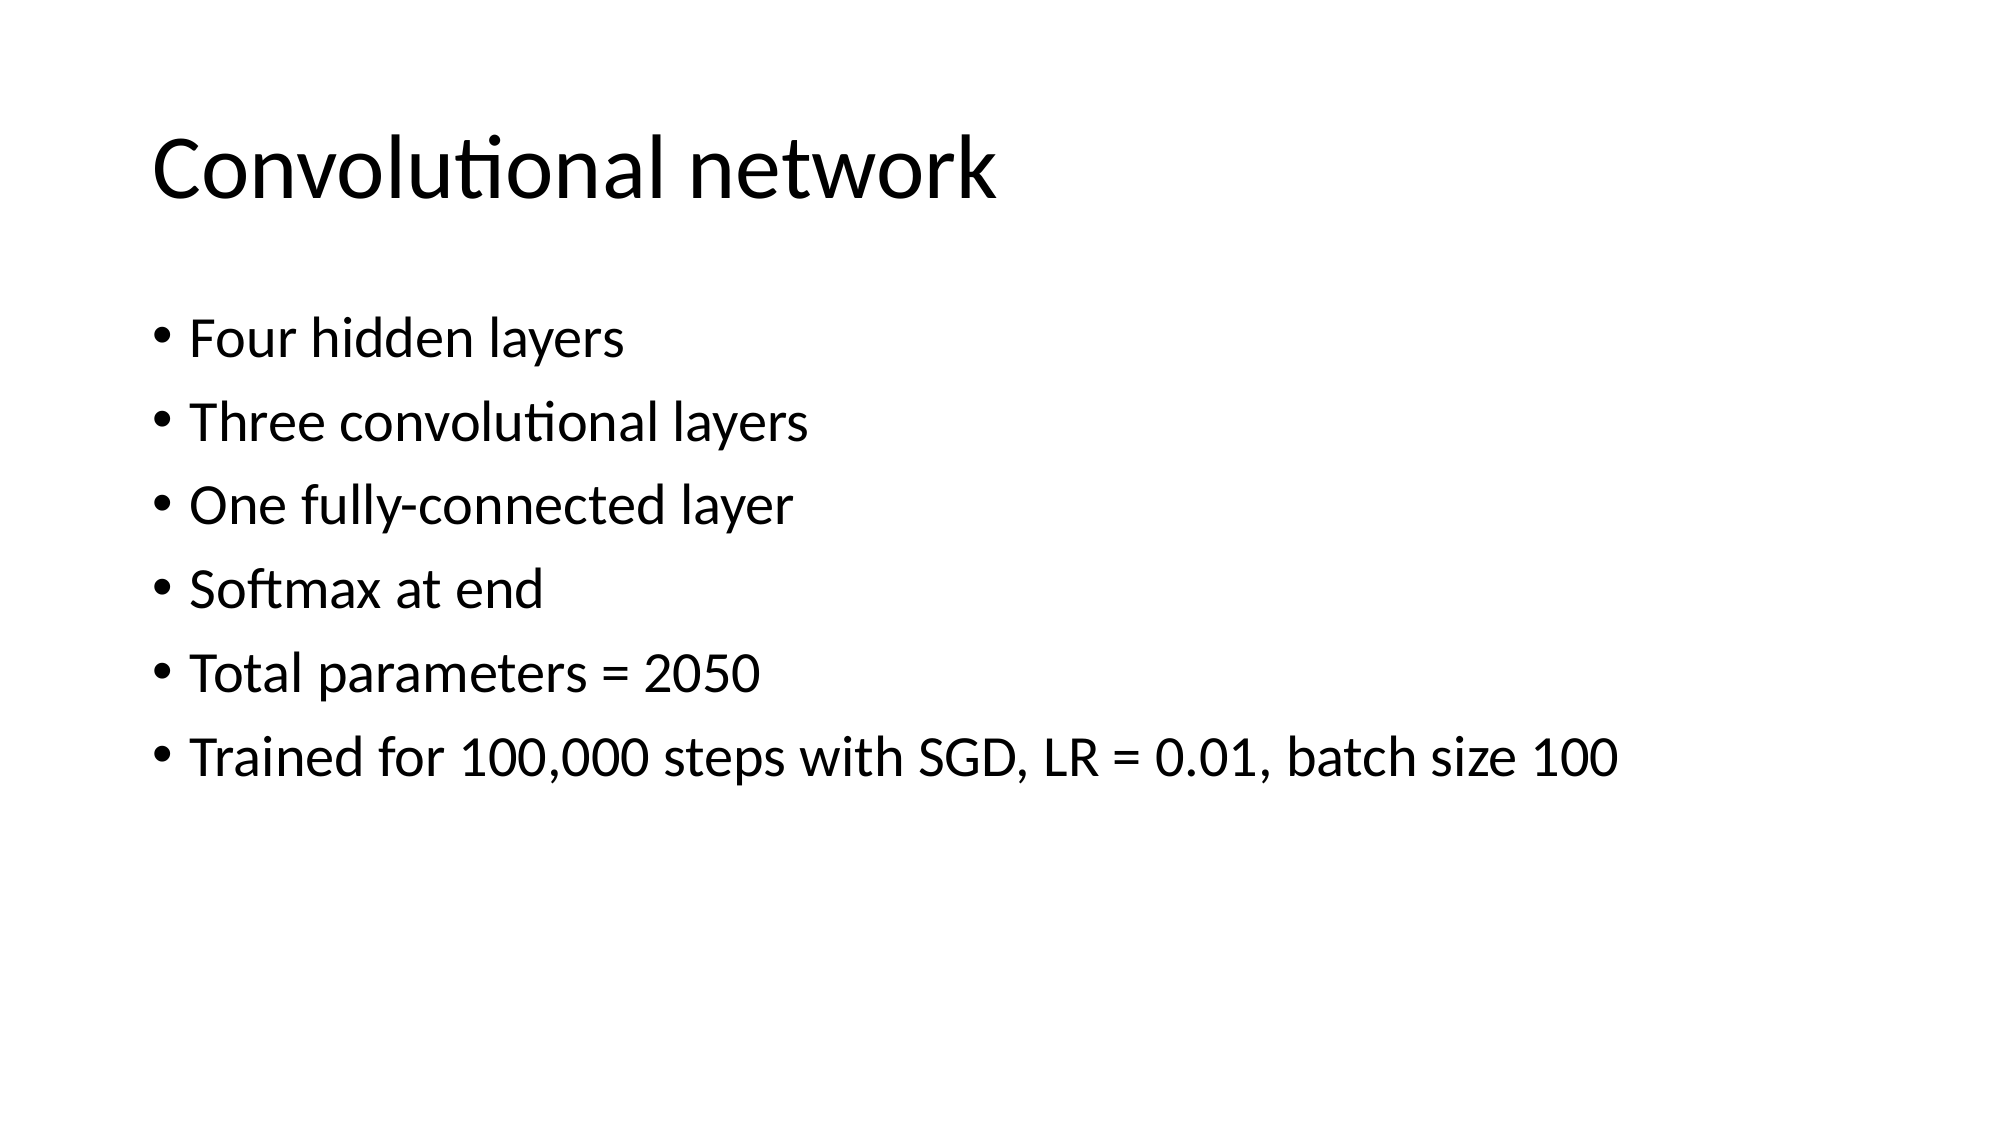

# Convolutional network
Four hidden layers
Three convolutional layers
One fully-connected layer
Softmax at end
Total parameters = 2050
Trained for 100,000 steps with SGD, LR = 0.01, batch size 100